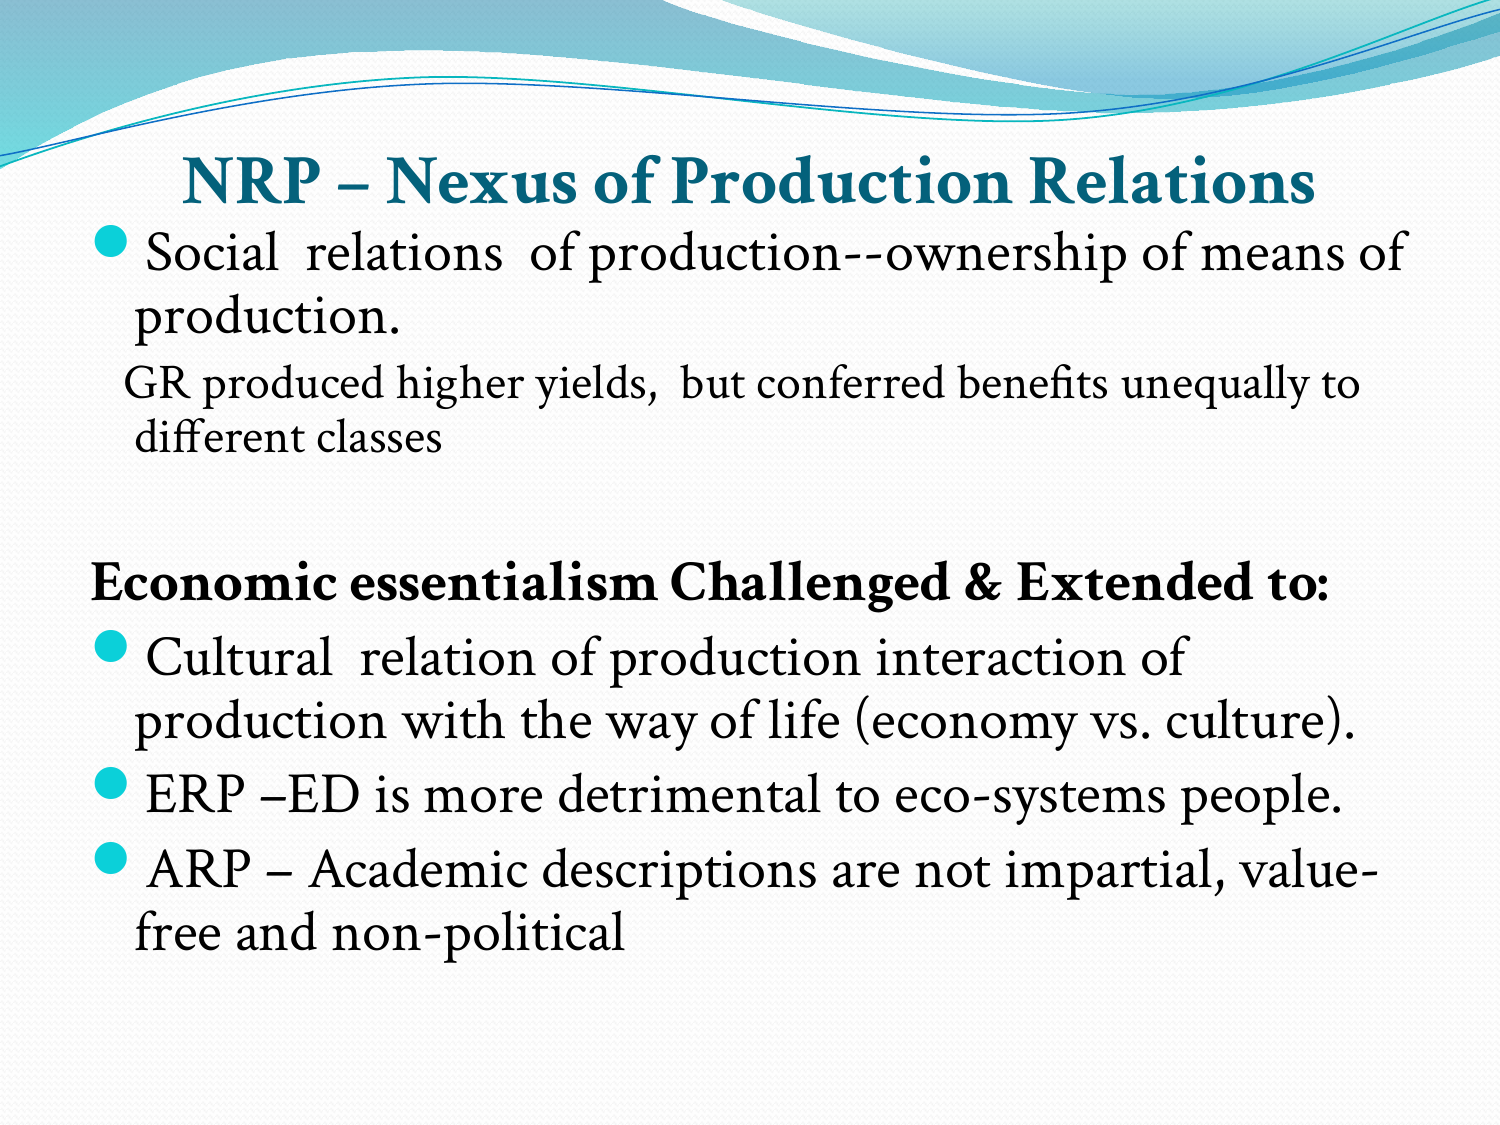

# NRP – Nexus of Production Relations
Social  relations  of production--ownership of means of production.
   GR produced higher yields,  but conferred benefits unequally to different classes

Economic essentialism Challenged & Extended to:
Cultural  relation of production interaction of production with the way of life (economy vs. culture).
ERP –ED is more detrimental to eco-systems people.
ARP – Academic descriptions are not impartial, value-free and non-political